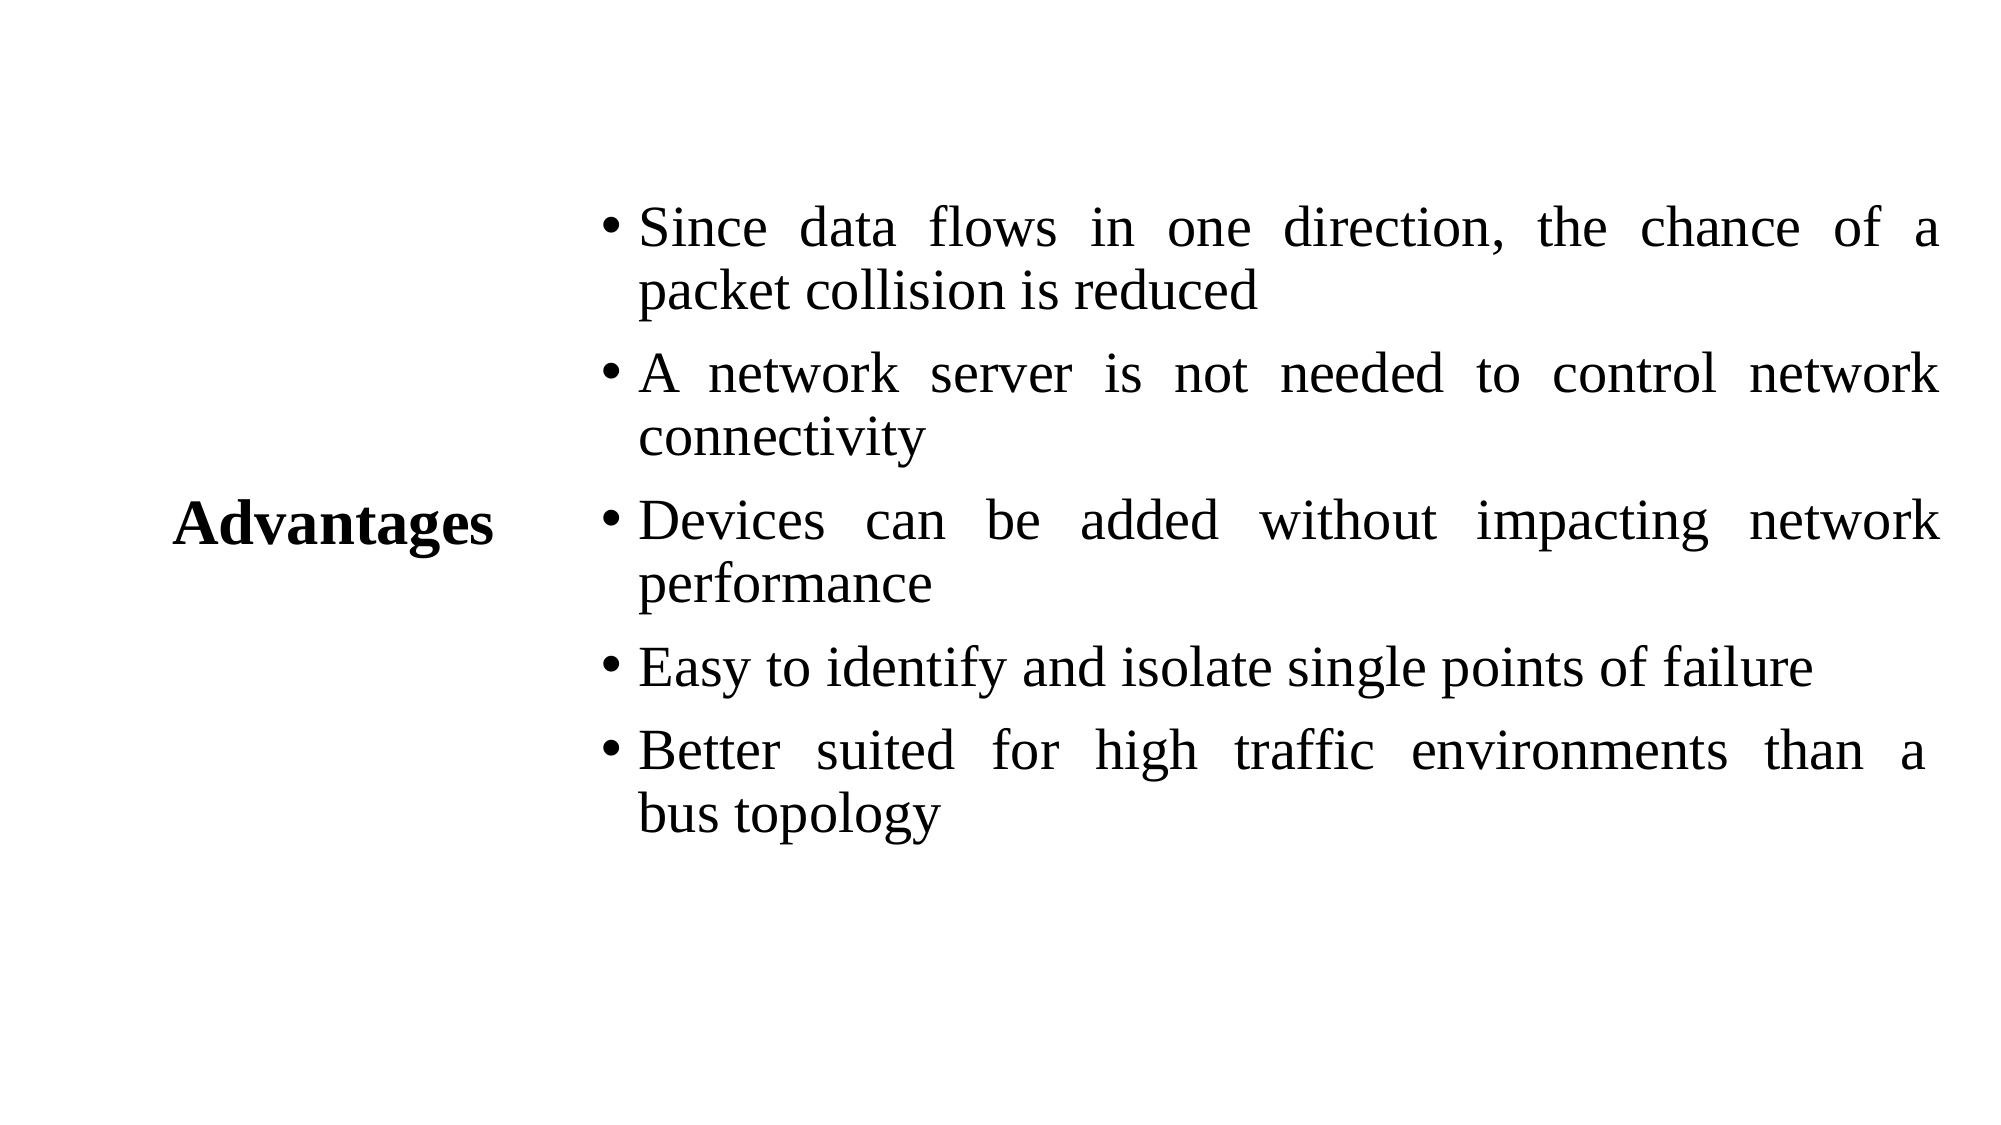

# Advantages
Since data flows in one direction, the chance of a packet collision is reduced
A network server is not needed to control network connectivity
Devices can be added without impacting network performance
Easy to identify and isolate single points of failure
Better suited for high traffic environments than a bus topology